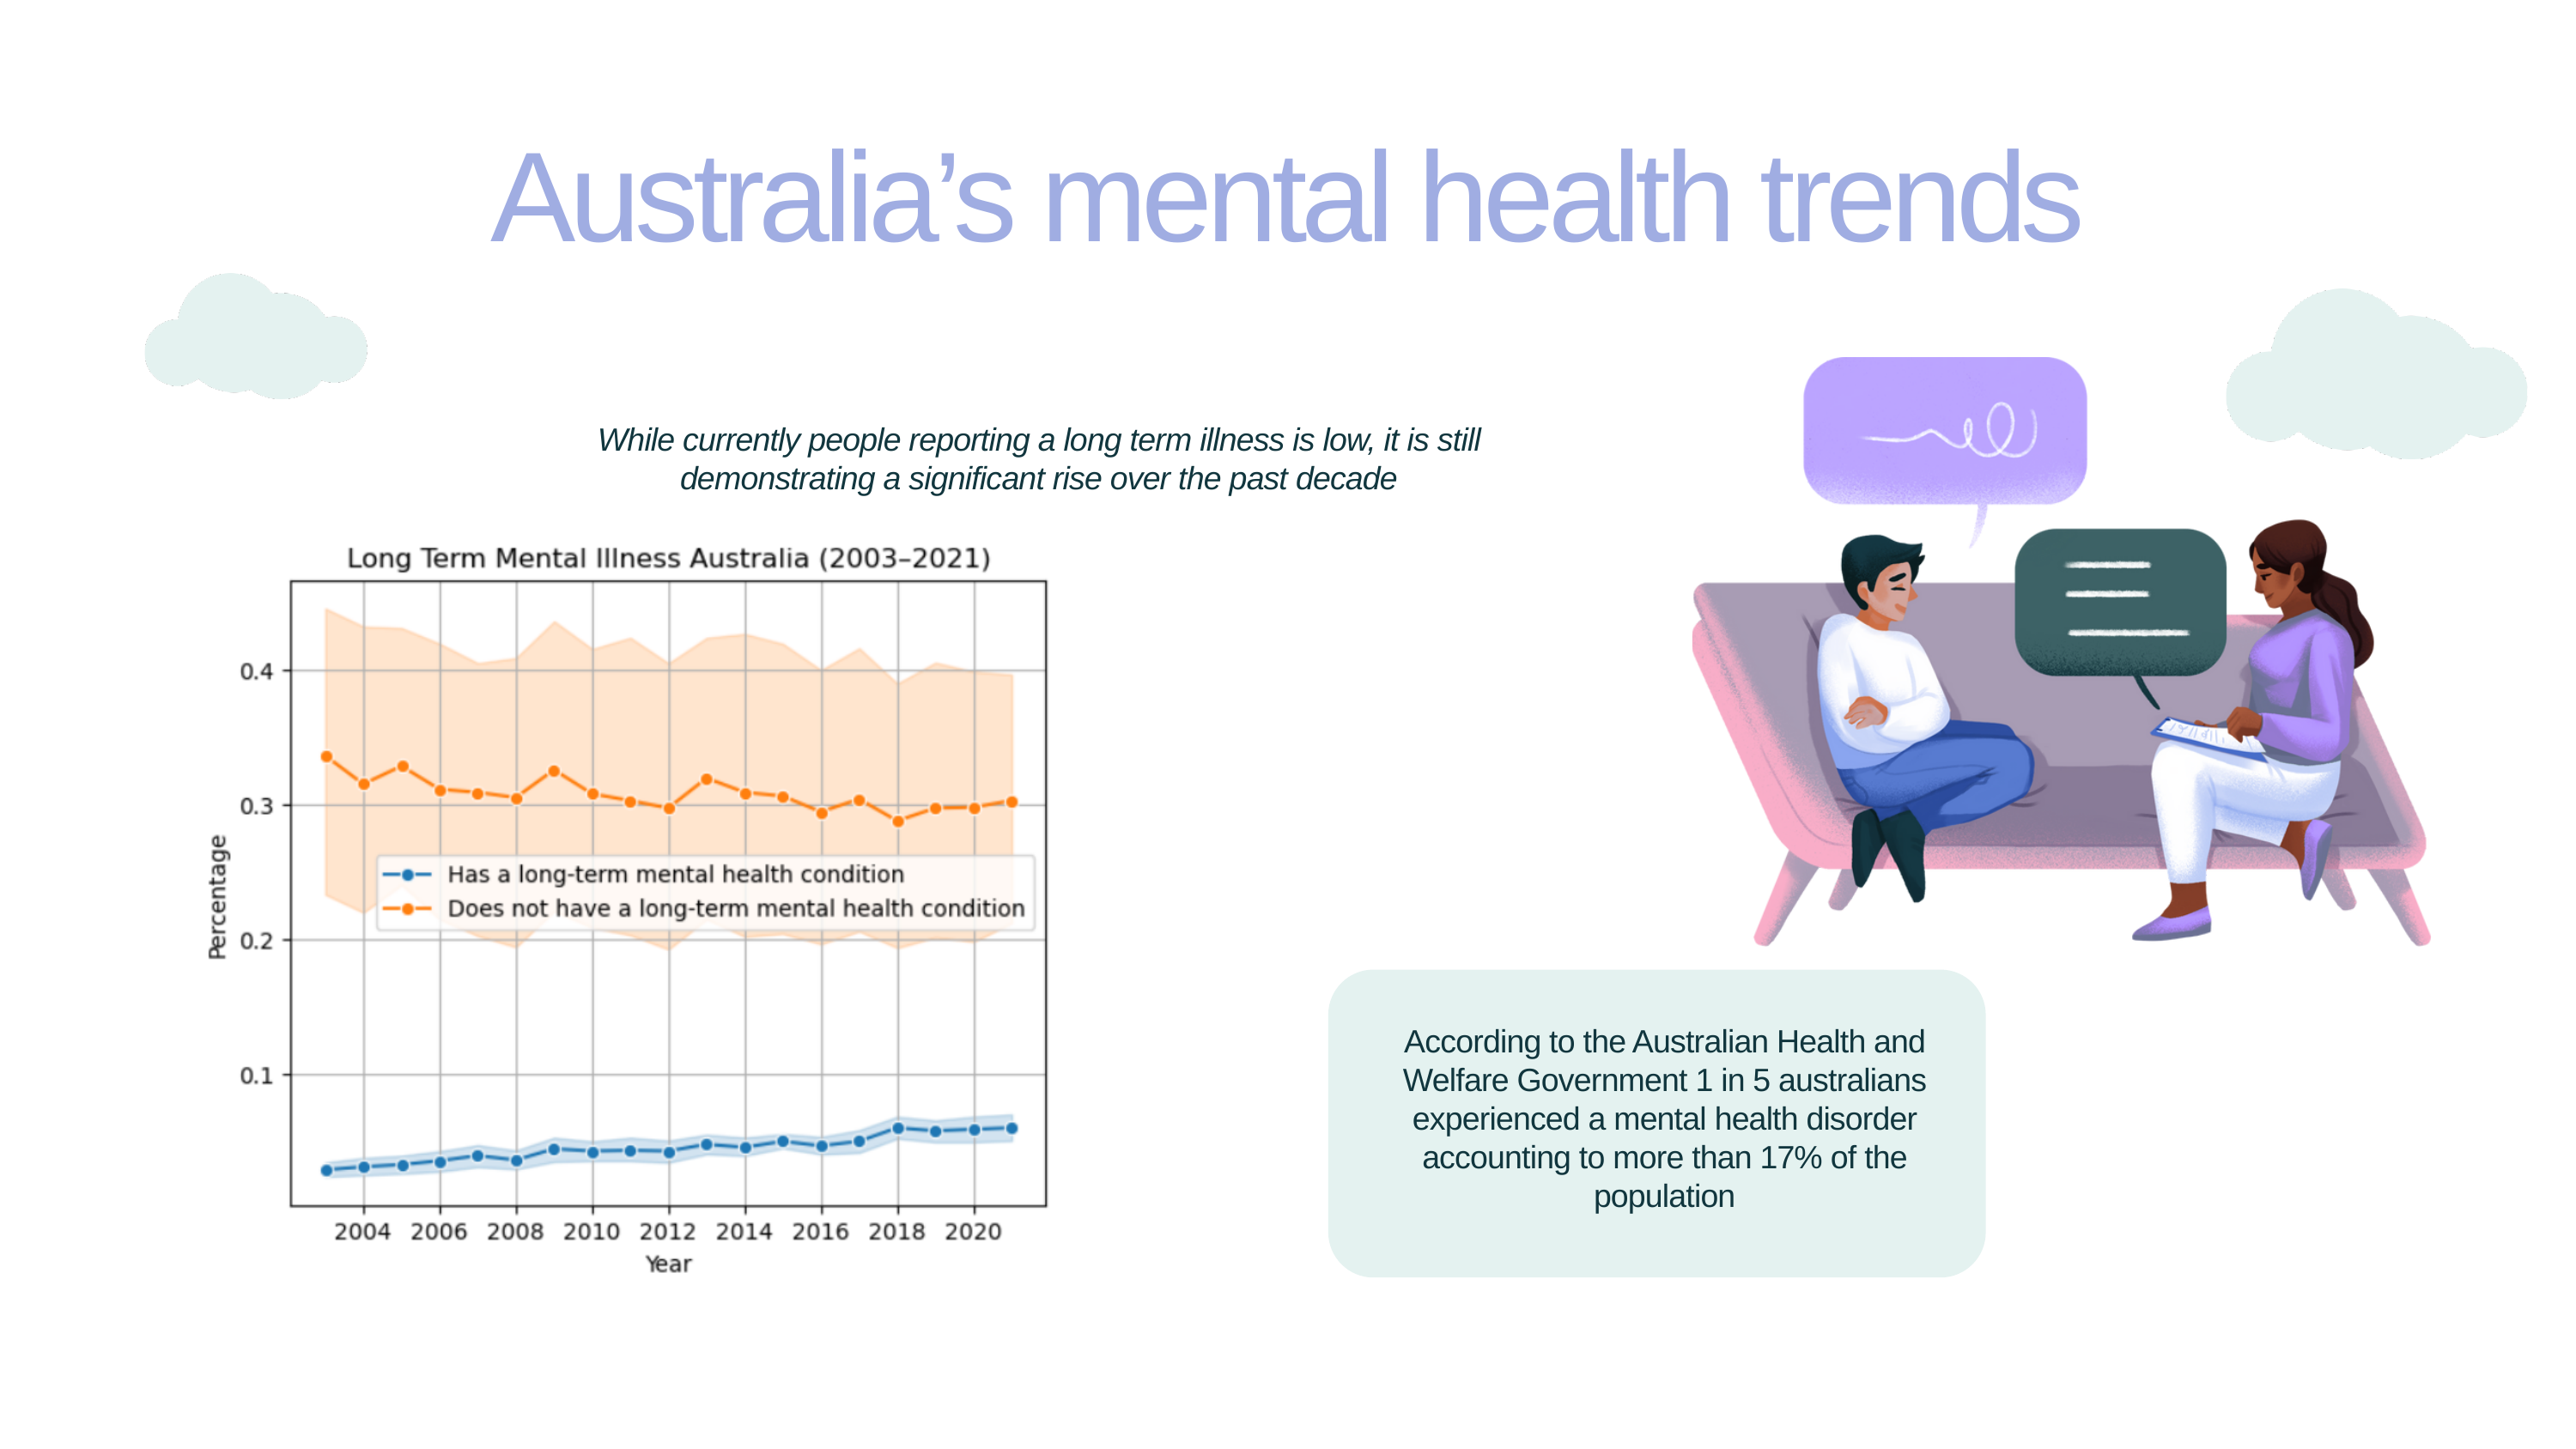

Australia’s mental health trends

While currently people reporting a long term illness is low, it is still demonstrating a significant rise over the past decade

According to the Australian Health and Welfare Government 1 in 5 australians experienced a mental health disorder accounting to more than 17% of the population